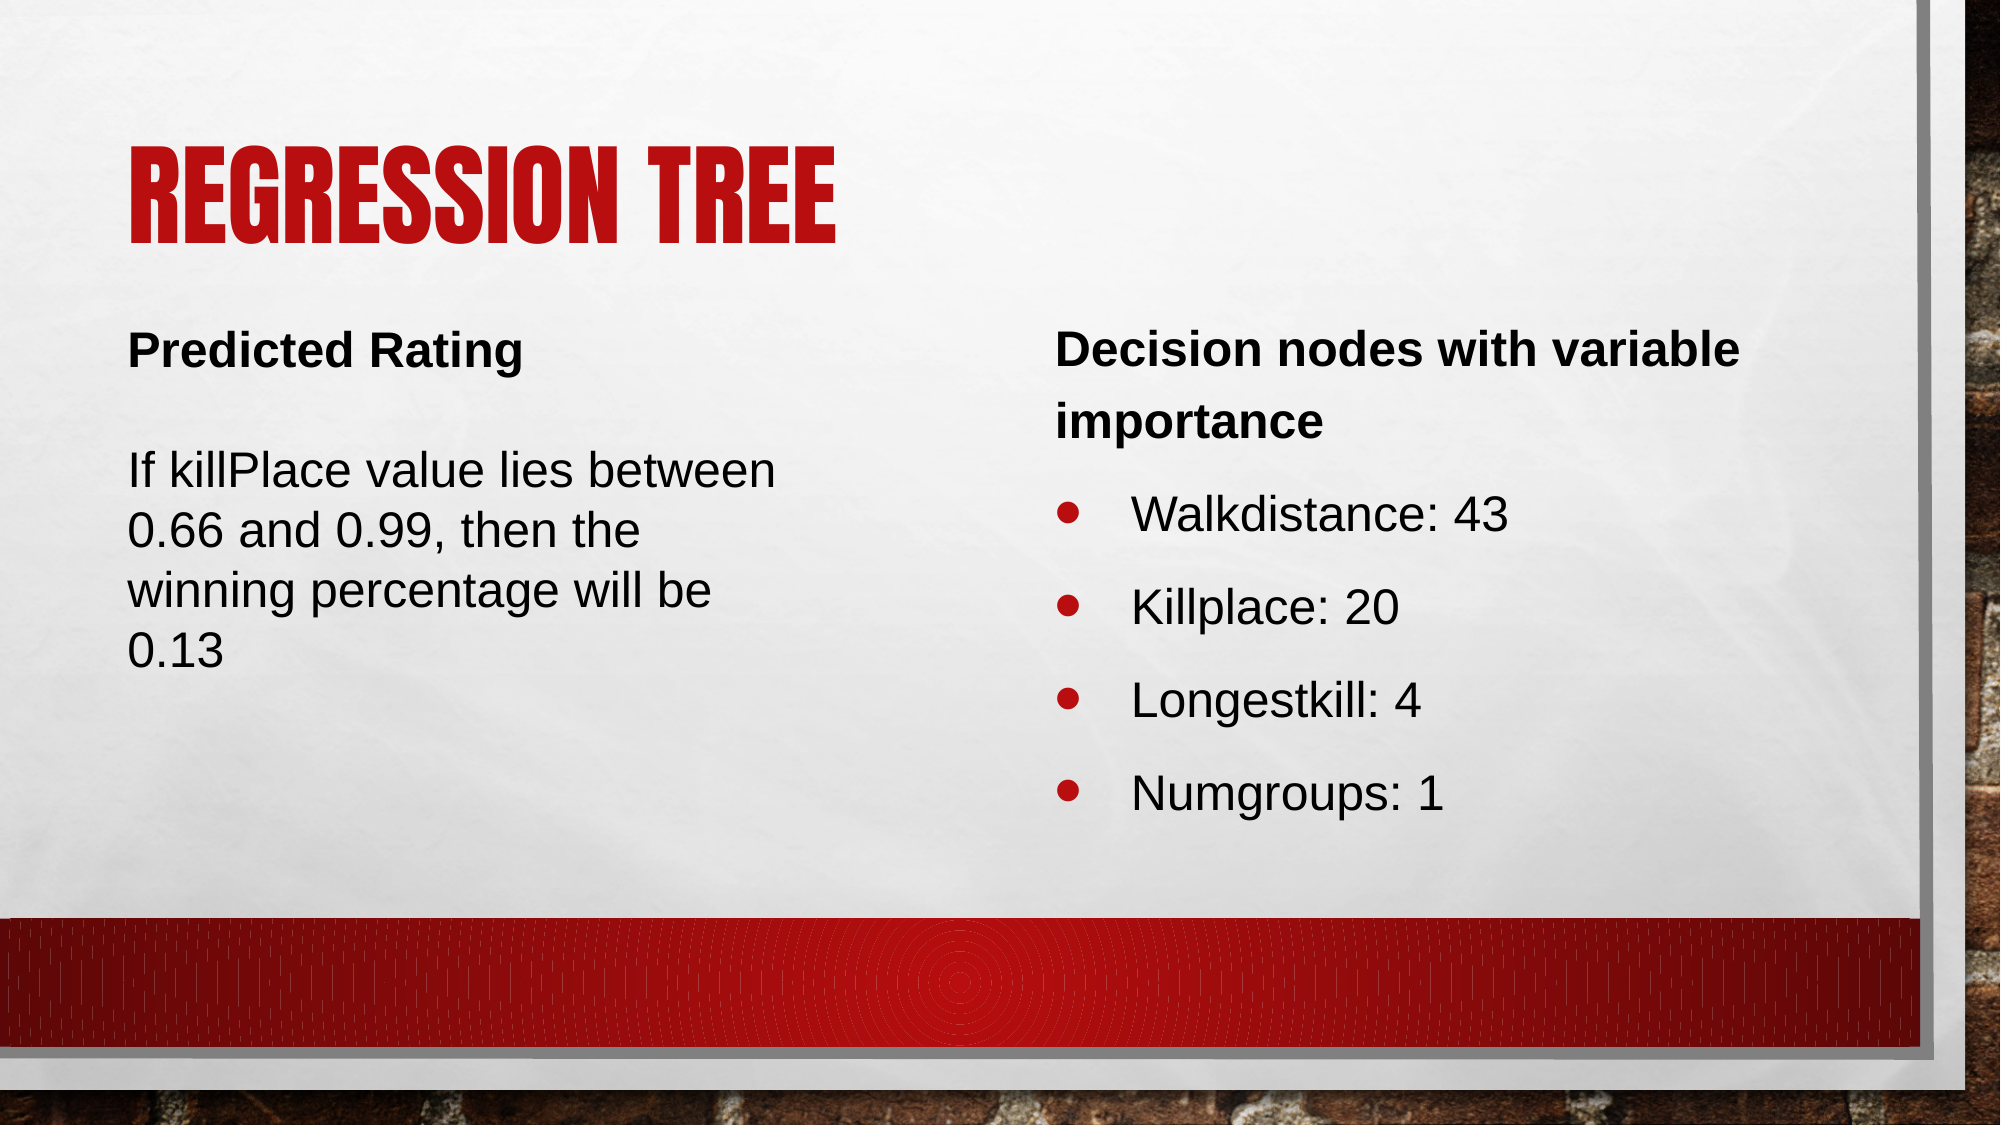

# Regression Tree
Decision nodes with variable importance
Walkdistance: 43
Killplace: 20
Longestkill: 4
Numgroups: 1
Predicted Rating

If killPlace value lies between 0.66 and 0.99, then the winning percentage will be 0.13